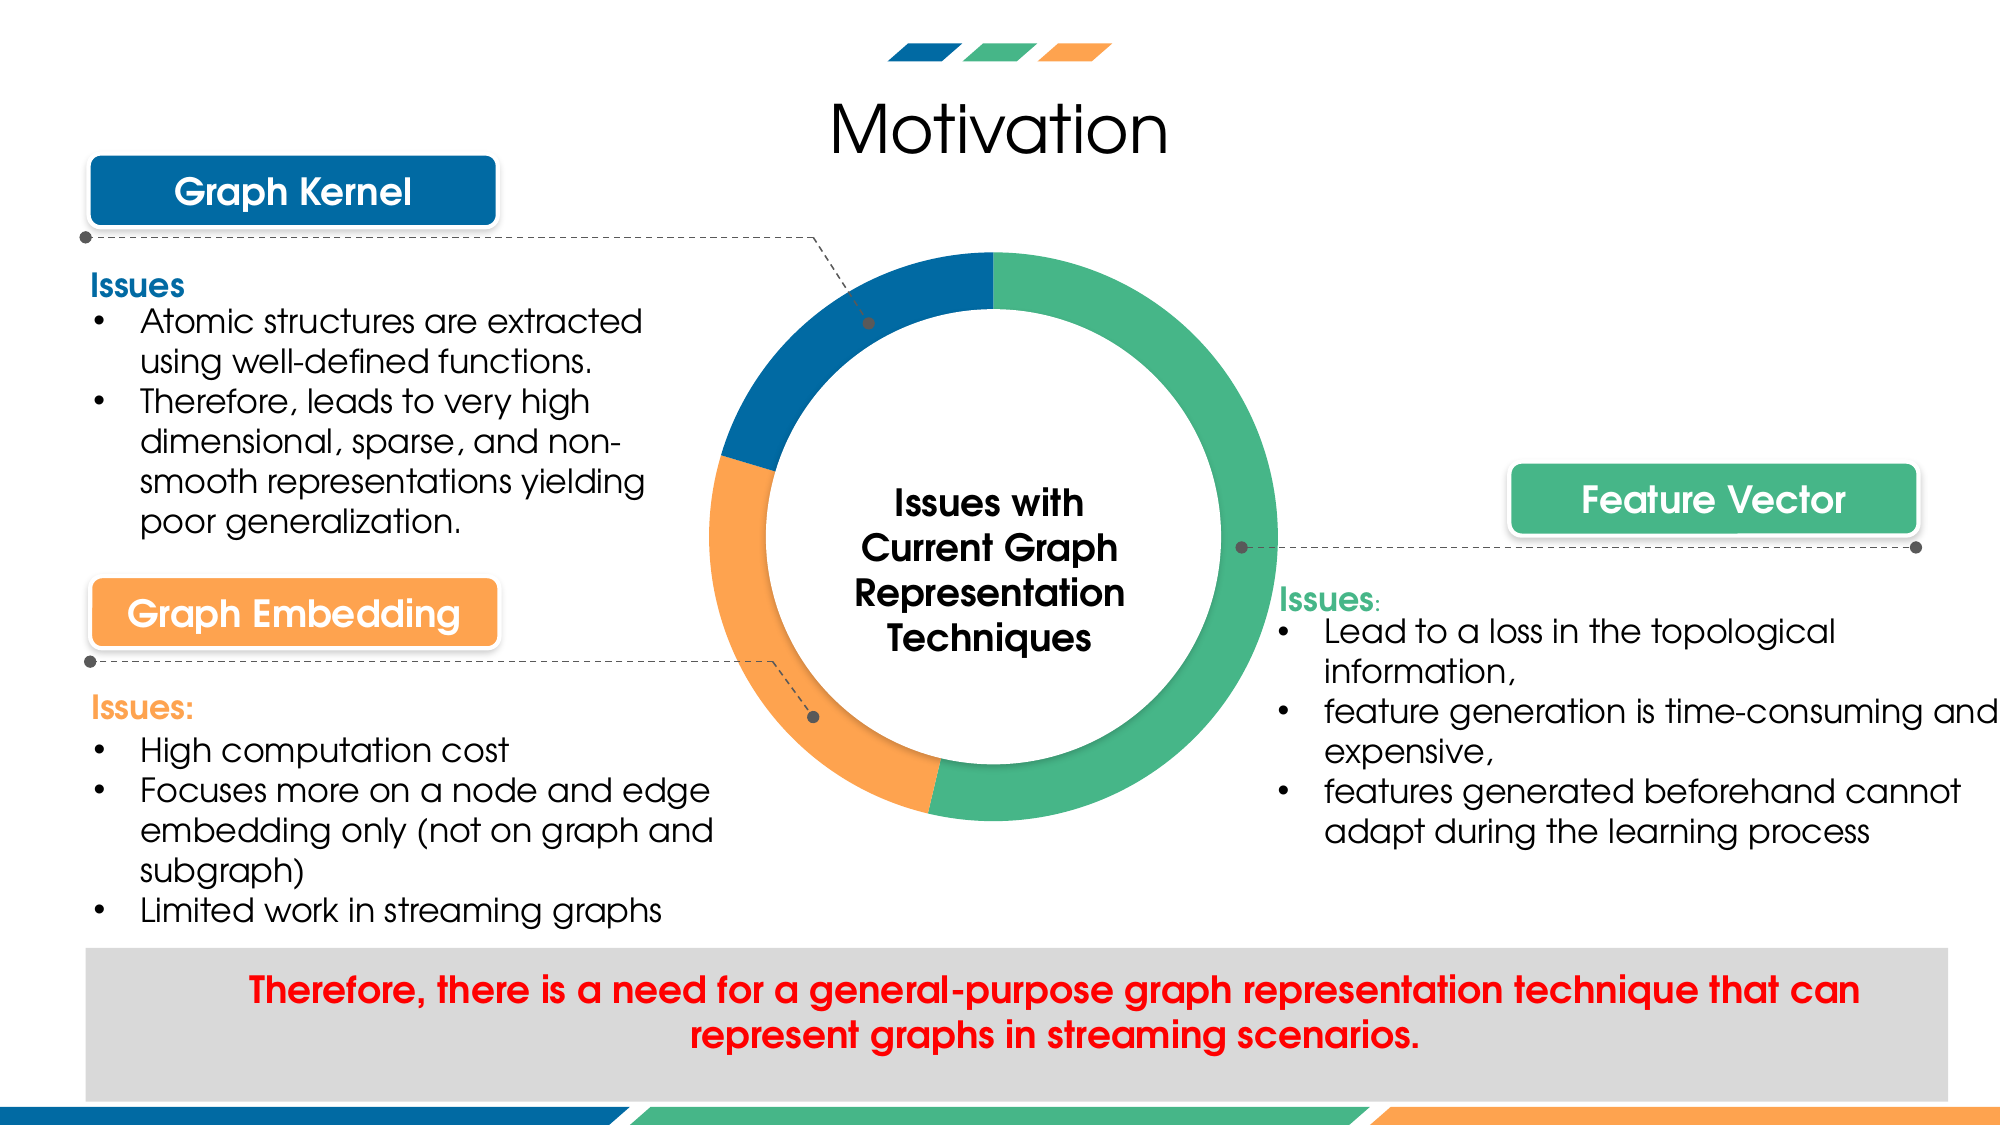

Motivation

Graph Kernel

### Chart

| Category | Sales |
|---|---|
| 1st Qtr | 0.58 |
| 2nd Qtr | 0.28 |
| 3rd Qtr | 0.22 |

Issues
Atomic structures are extracted using well-defined functions.
Therefore, leads to very high dimensional, sparse, and non-smooth representations yielding poor generalization.

Feature Vector
Issues with
Current Graph Representation Techniques
Graph Embedding
Issues:
Lead to a loss in the topological information,
feature generation is time-consuming and expensive,
features generated beforehand cannot adapt during the learning process
Issues:
High computation cost
Focuses more on a node and edge embedding only (not on graph and subgraph)
Limited work in streaming graphs

Therefore, there is a need for a general-purpose graph representation technique that can represent graphs in streaming scenarios.